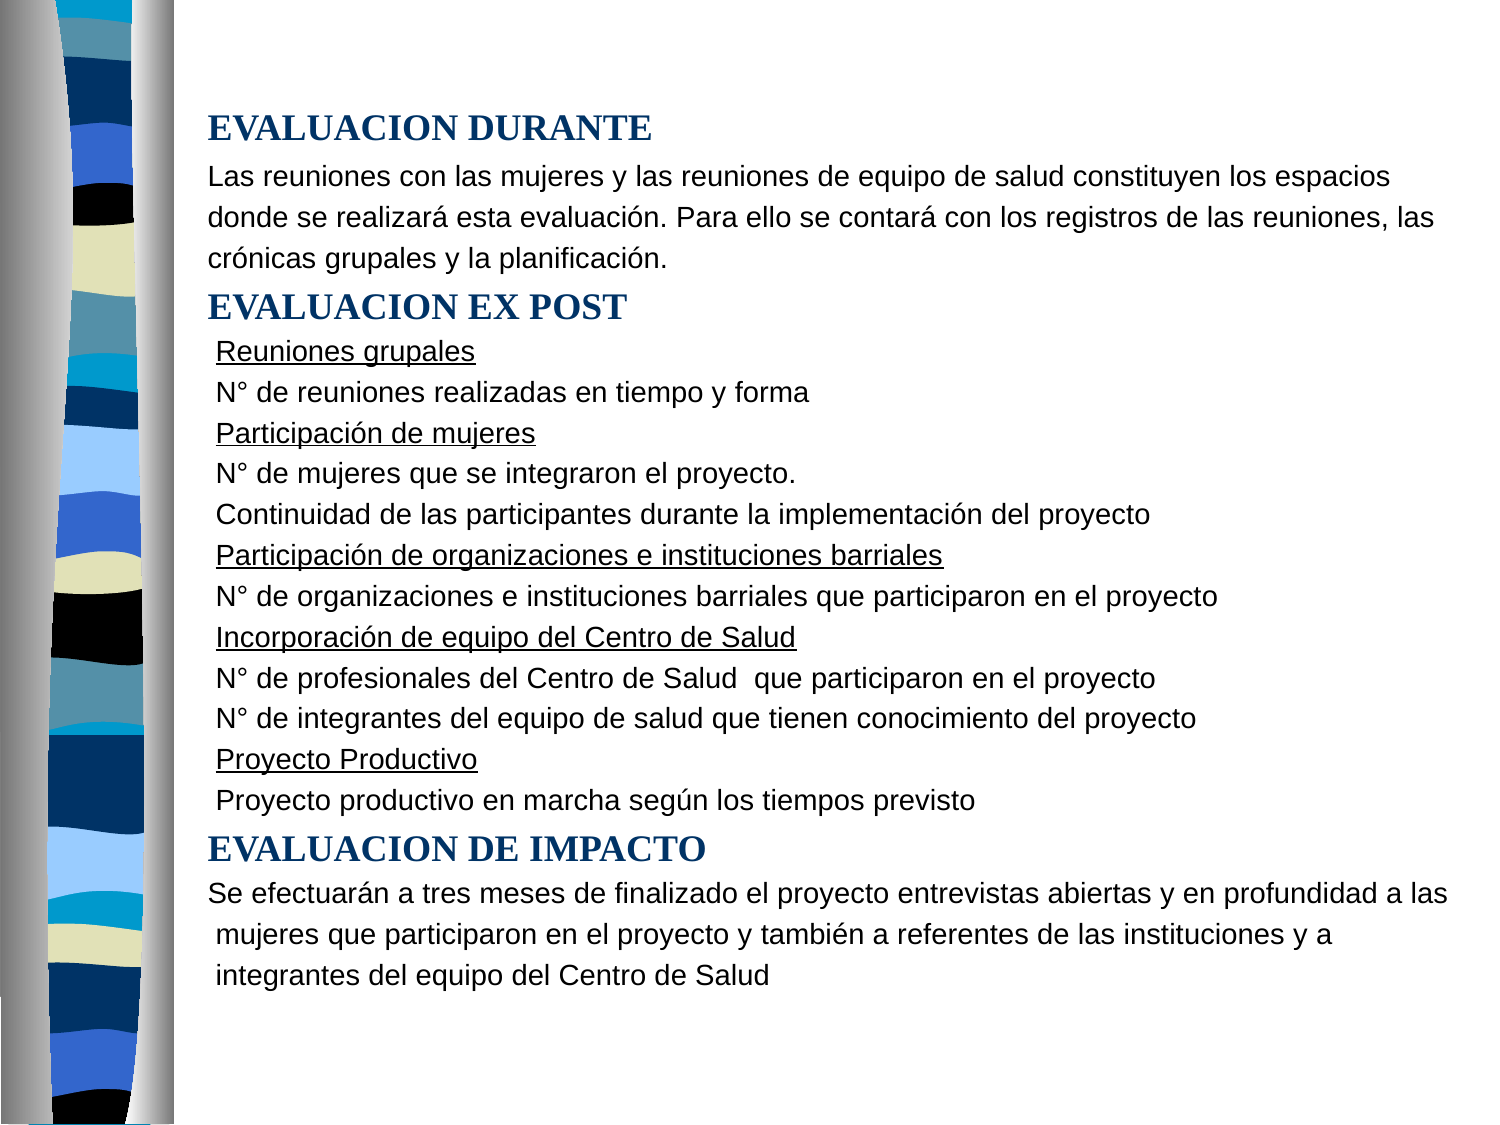

# EVALUACION DURANTE
Las reuniones con las mujeres y las reuniones de equipo de salud constituyen los espacios
donde se realizará esta evaluación. Para ello se contará con los registros de las reuniones, las
crónicas grupales y la planificación.
EVALUACION EX POST
 Reuniones grupales
 N° de reuniones realizadas en tiempo y forma
 Participación de mujeres
 N° de mujeres que se integraron el proyecto.
 Continuidad de las participantes durante la implementación del proyecto
 Participación de organizaciones e instituciones barriales
 N° de organizaciones e instituciones barriales que participaron en el proyecto
 Incorporación de equipo del Centro de Salud
 N° de profesionales del Centro de Salud  que participaron en el proyecto
 N° de integrantes del equipo de salud que tienen conocimiento del proyecto
 Proyecto Productivo
 Proyecto productivo en marcha según los tiempos previsto
EVALUACION DE IMPACTO
Se efectuarán a tres meses de finalizado el proyecto entrevistas abiertas y en profundidad a las
 mujeres que participaron en el proyecto y también a referentes de las instituciones y a
 integrantes del equipo del Centro de Salud